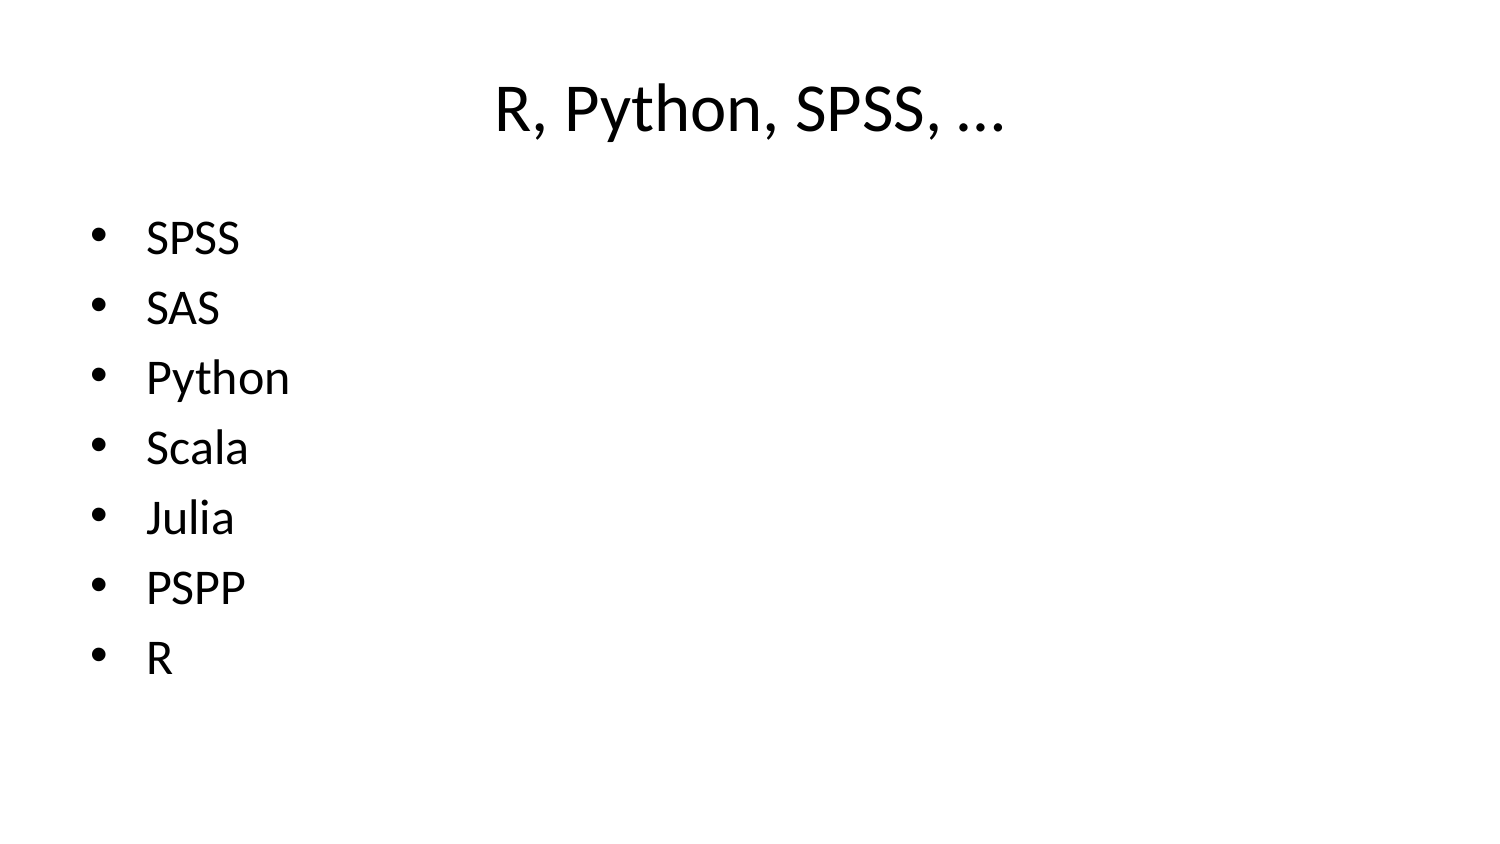

# R, Python, SPSS, …
SPSS
SAS
Python
Scala
Julia
PSPP
R